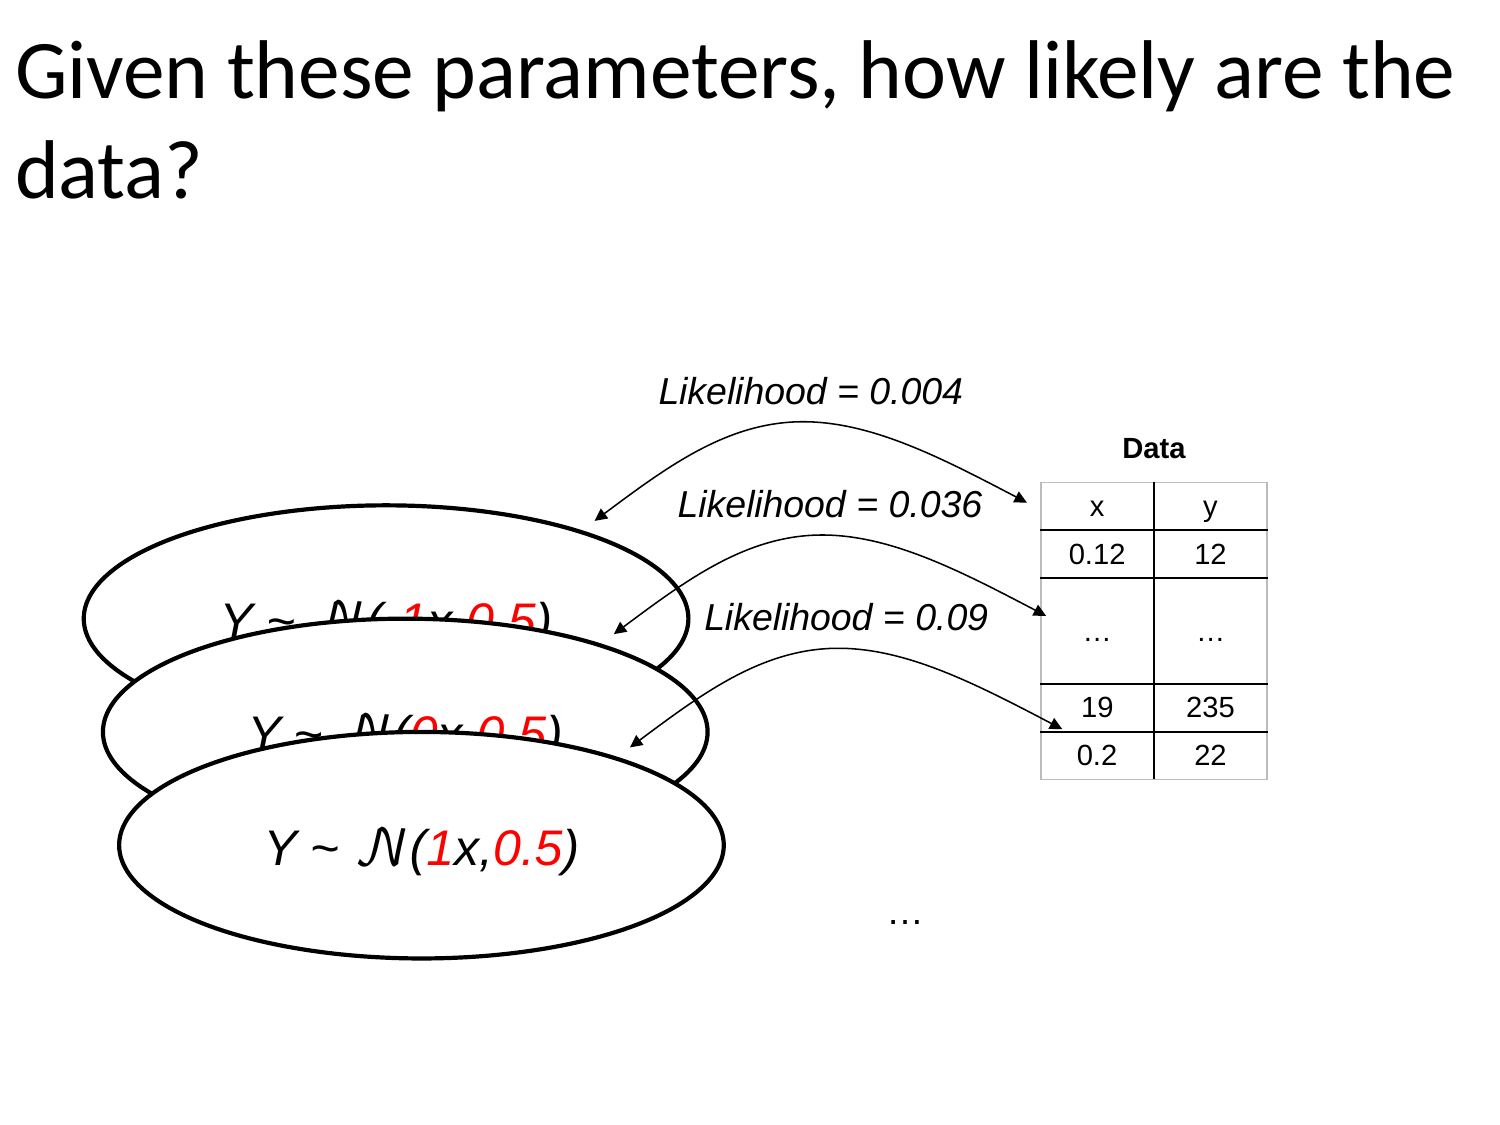

# Given these parameters, how likely are the data?
Likelihood = 0.004

Data
Likelihood = 0.036
| x | y |
| --- | --- |
| 0.12 | 12 |
| … | … |
| 19 | 235 |
| 0.2 | 22 |
Y ~ 𝒩(-1x,0.5)

Likelihood = 0.09
Y ~ 𝒩(0x,0.5)

Y ~ 𝒩(1x,0.5)
…